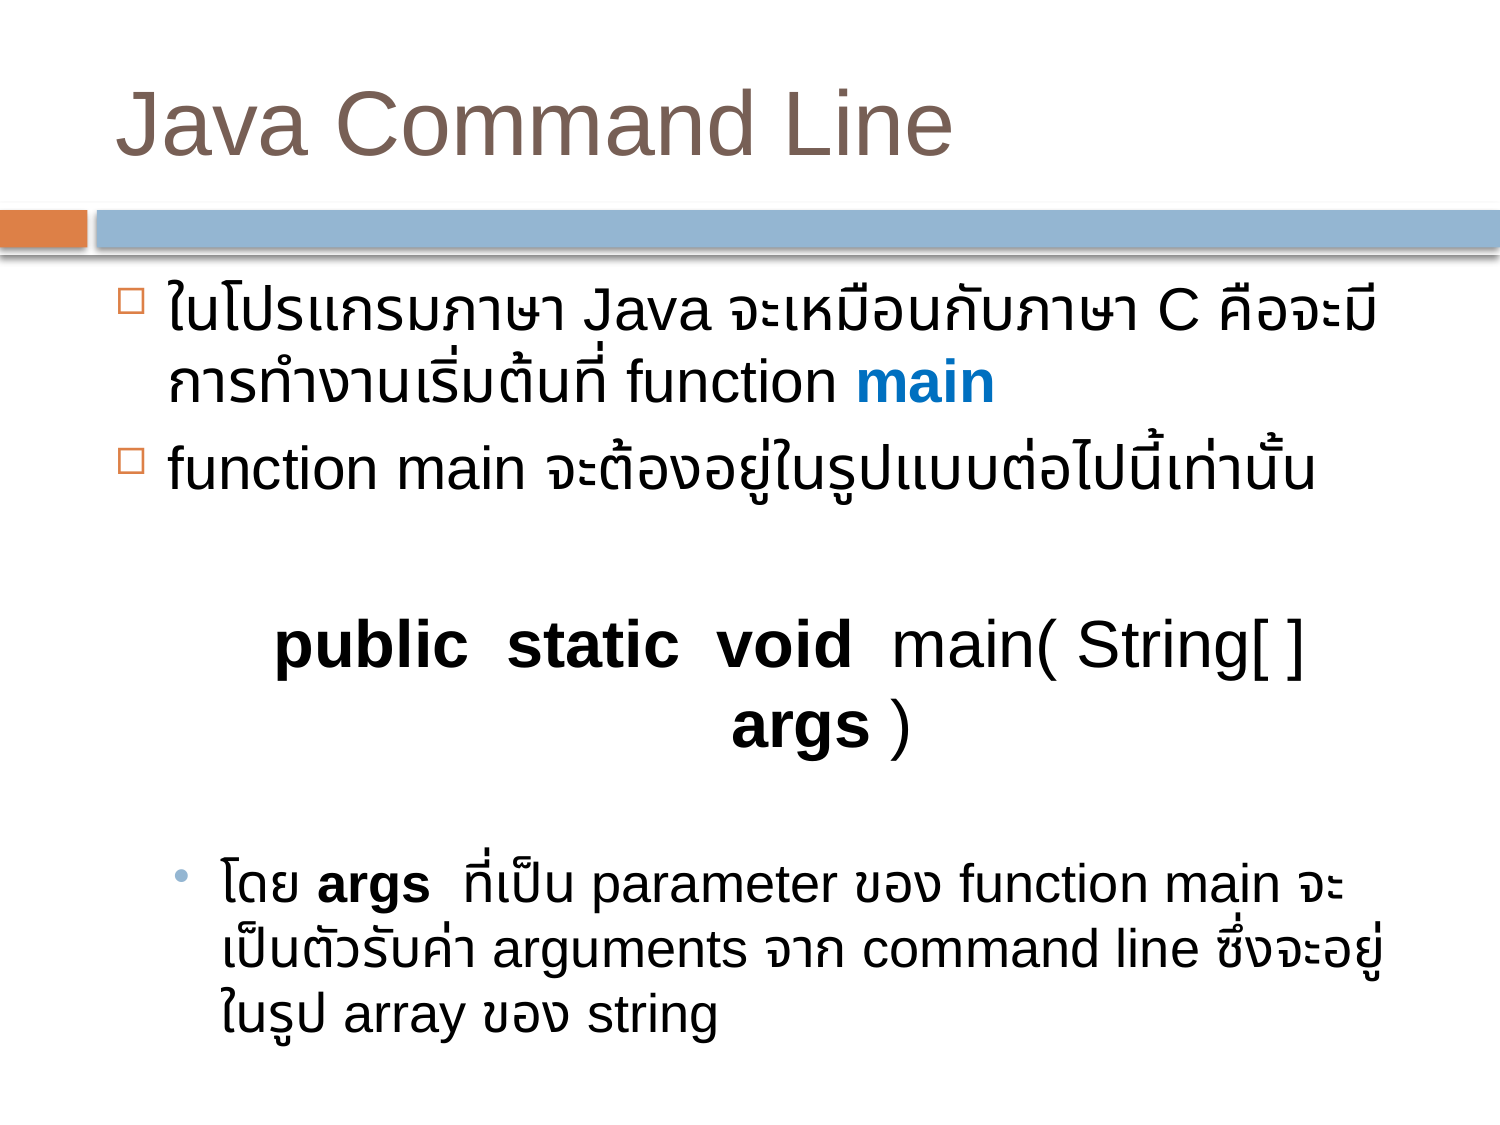

# Java Command Line
ในโปรแกรมภาษา Java จะเหมือนกับภาษา C คือจะมีการทำงานเริ่มต้นที่ function main
function main จะต้องอยู่ในรูปแบบต่อไปนี้เท่านั้น

public  static  void  main( String[ ]  args )

โดย args  ที่เป็น parameter ของ function main จะเป็นตัวรับค่า arguments จาก command line ซึ่งจะอยู่ในรูป array ของ string